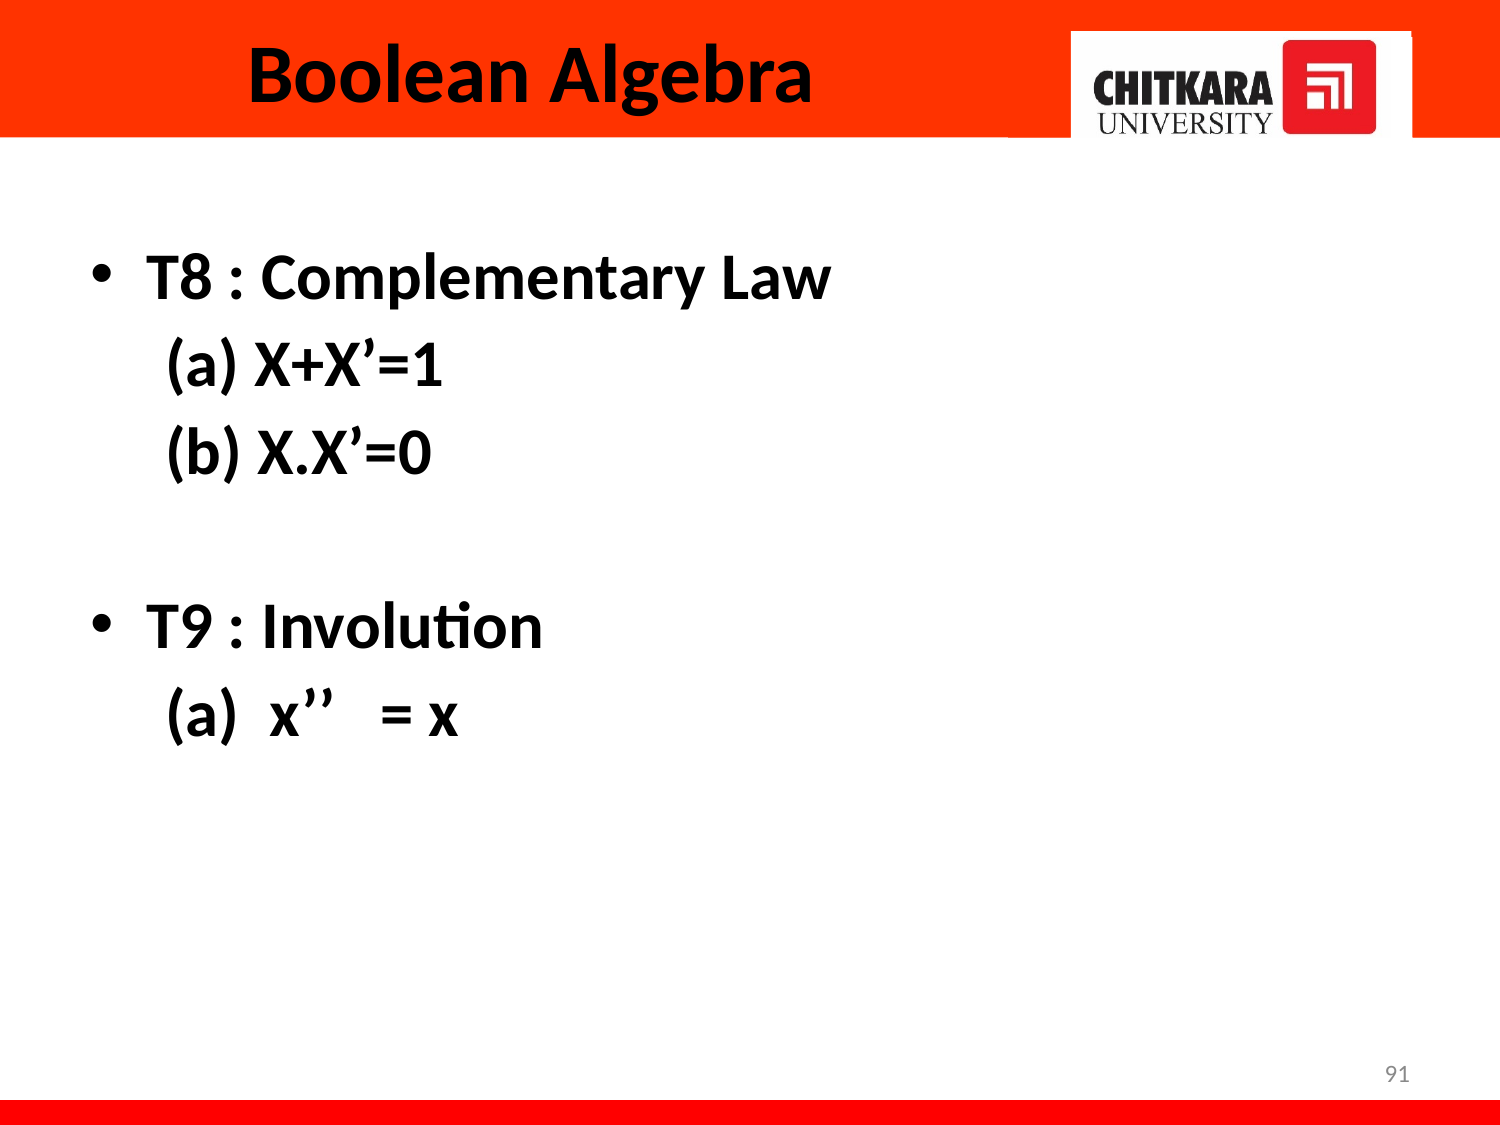

# Boolean Algebra
T8 : Complementary Law
(a) X+X’=1
(b) X.X’=0

T9 : Involution
(a)  x’’   = x

91